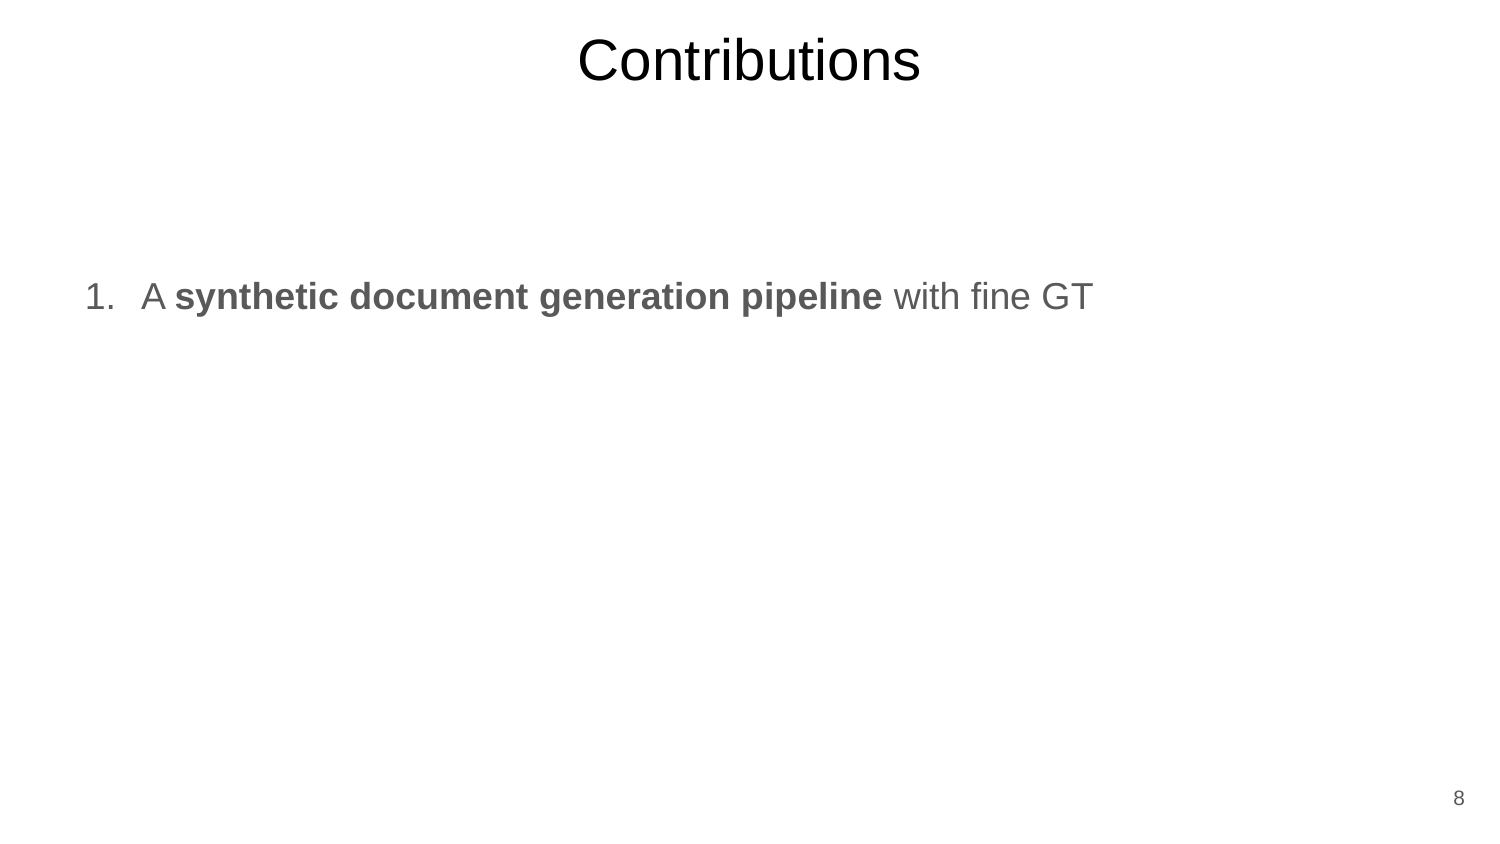

# Contributions
A synthetic document generation pipeline with fine GT

8